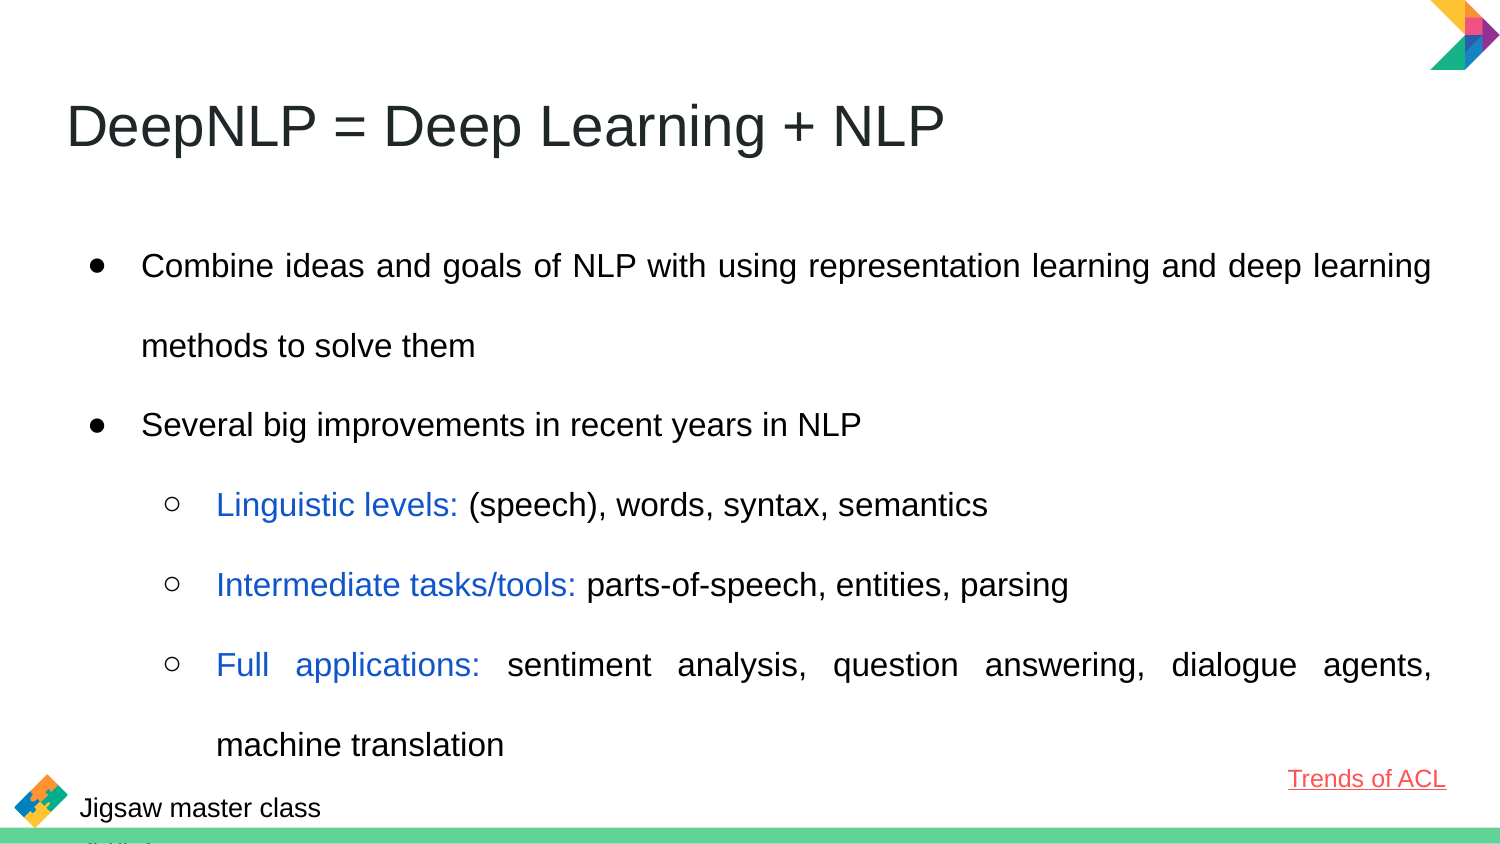

# DeepNLP = Deep Learning + NLP
Combine ideas and goals of NLP with using representation learning and deep learning methods to solve them
Several big improvements in recent years in NLP
Linguistic levels: (speech), words, syntax, semantics
Intermediate tasks/tools: parts-of-speech, entities, parsing
Full applications: sentiment analysis, question answering, dialogue agents, machine translation
Trends of ACL